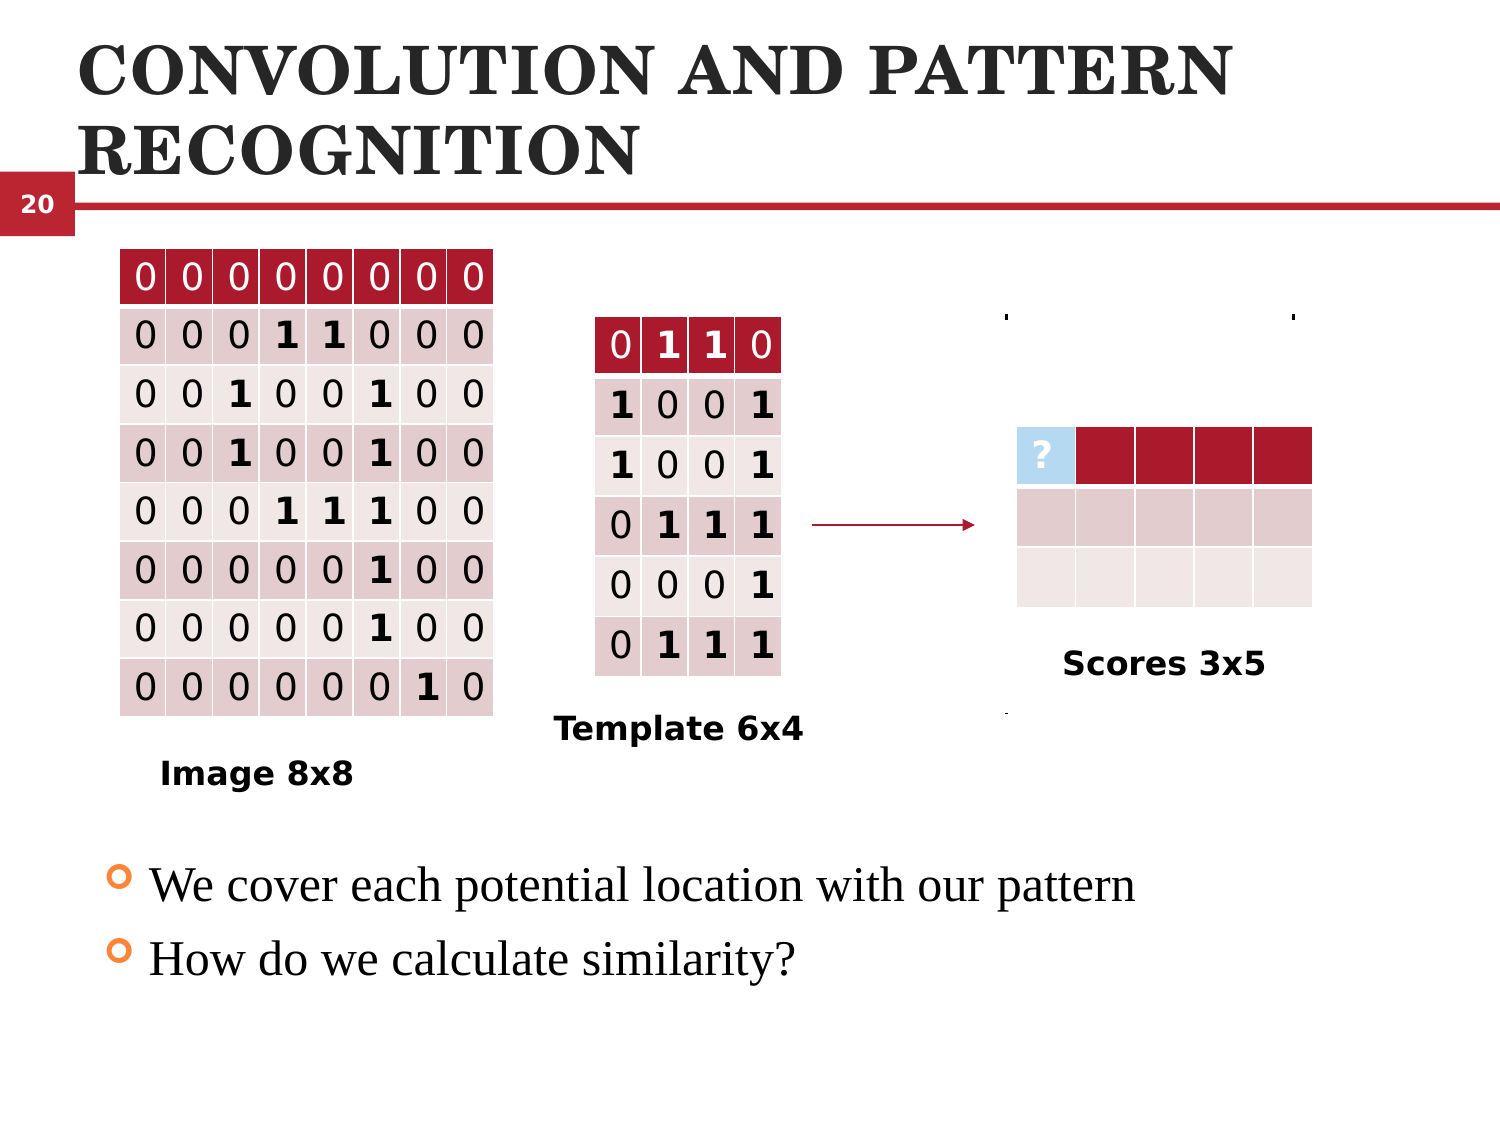

# Convolution and Pattern Recognition
| 0 | 0 | 0 | 0 | 0 | 0 | 0 | 0 |
| --- | --- | --- | --- | --- | --- | --- | --- |
| 0 | 0 | 0 | 1 | 1 | 0 | 0 | 0 |
| 0 | 0 | 1 | 0 | 0 | 1 | 0 | 0 |
| 0 | 0 | 1 | 0 | 0 | 1 | 0 | 0 |
| 0 | 0 | 0 | 1 | 1 | 1 | 0 | 0 |
| 0 | 0 | 0 | 0 | 0 | 1 | 0 | 0 |
| 0 | 0 | 0 | 0 | 0 | 1 | 0 | 0 |
| 0 | 0 | 0 | 0 | 0 | 0 | 1 | 0 |
| 0 | 1 | 1 | 0 |
| --- | --- | --- | --- |
| 1 | 0 | 0 | 1 |
| 1 | 0 | 0 | 1 |
| 0 | 1 | 1 | 1 |
| 0 | 0 | 0 | 1 |
| 0 | 1 | 1 | 1 |
| ? |  |  |  |  |
| --- | --- | --- | --- | --- |
|  |  |  |  |  |
|  |  |  |  |  |
Scores 3x5
Template 6x4
Image 8x8
We cover each potential location with our pattern
How do we calculate similarity?

20